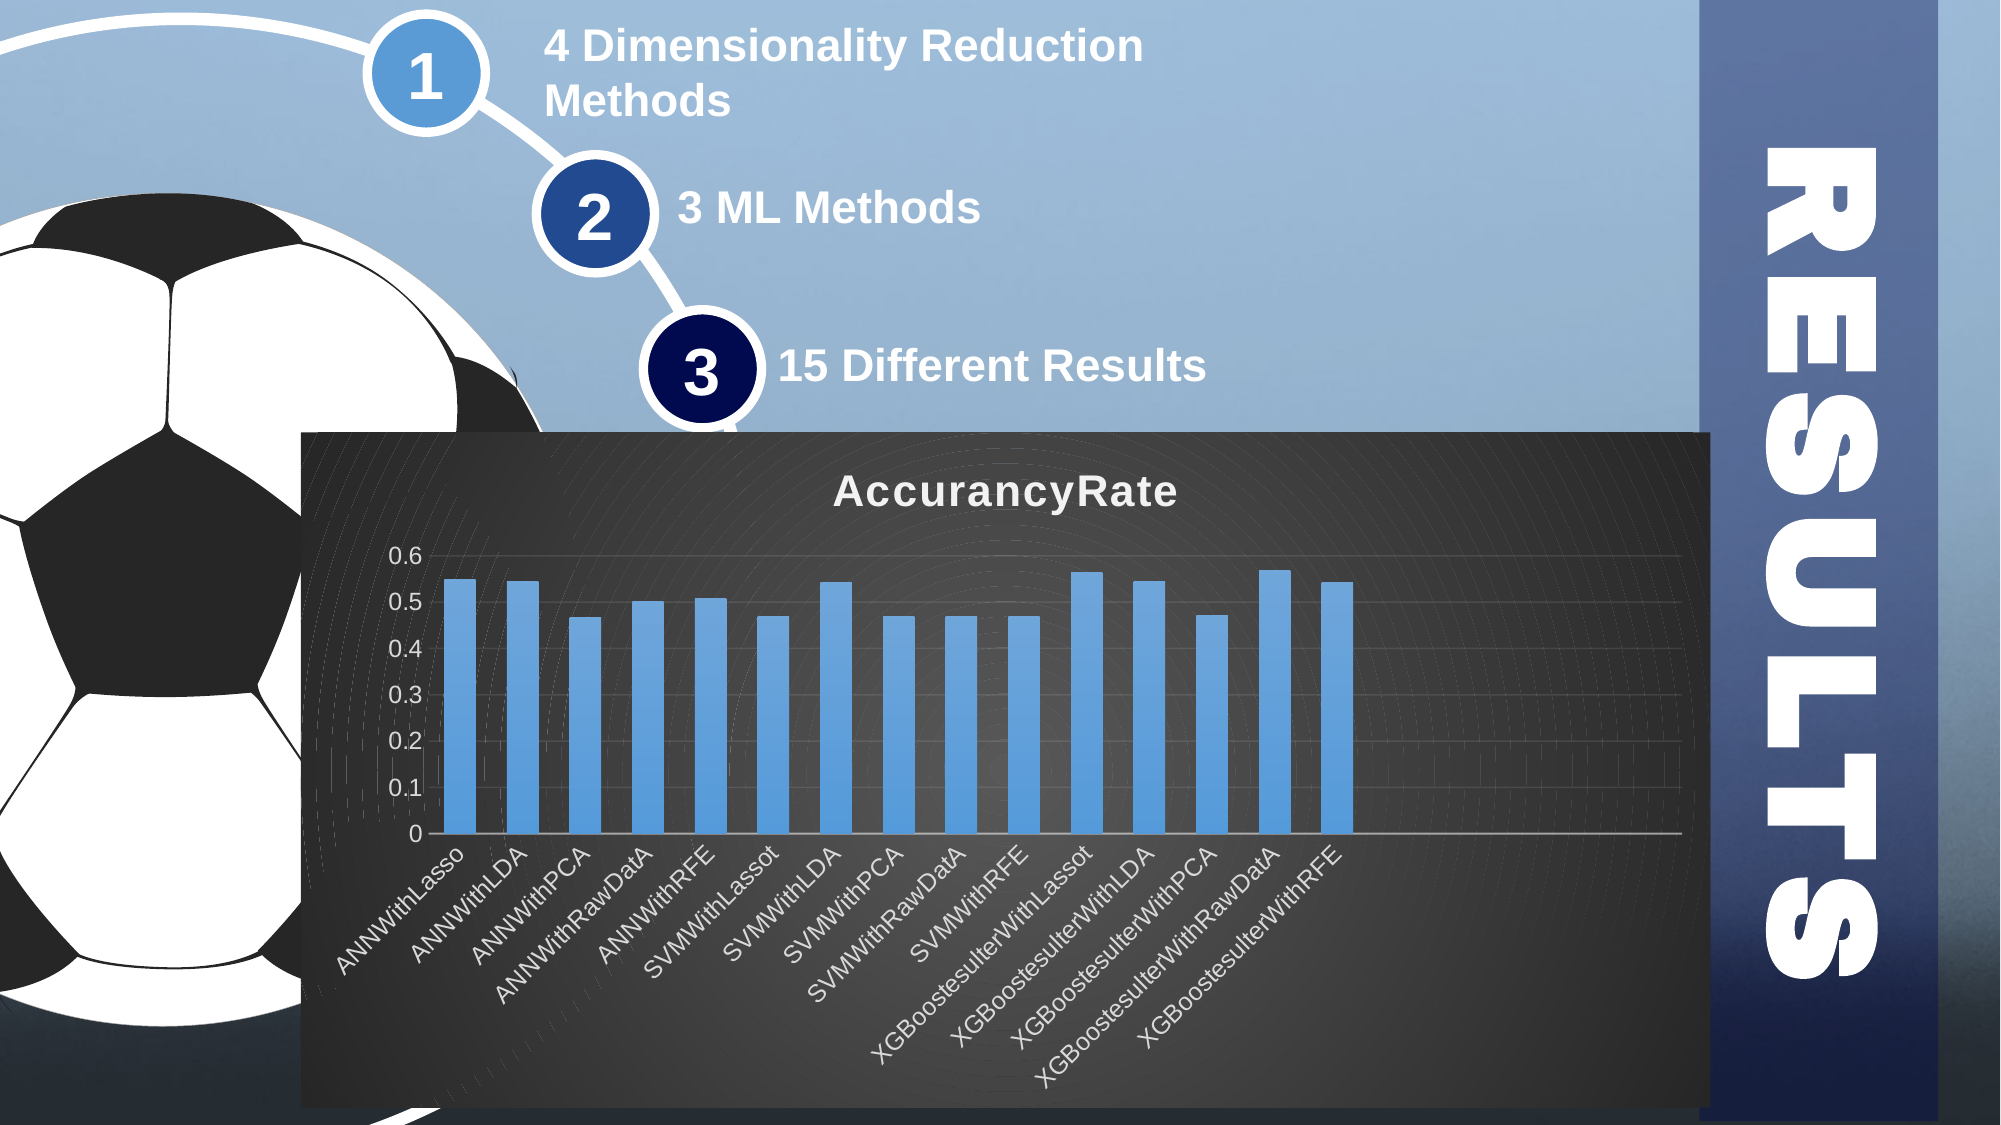

4 Dimensionality Reduction Methods

1
2
3 ML Methods

3
15 Different Results

### Chart:

| Category | AccurancyRate |
|---|---|
| ANNWithLasso | 0.5482912332838039 |
| ANNWithLDA | 0.5445765230312035 |
| ANNWithPCA | 0.4669390787518574 |
| ANNWithRawDatA | 0.5007429420505201 |
| ANNWithRFE | 0.5070579494799405 |
| SVMWithLassot | 0.4699108469539376 |
| SVMWithLDA | 0.5427191679049034 |
| SVMWithPCA | 0.4699108469539376 |
| SVMWithRawDatA | 0.4699108469539376 |
| SVMWithRFE | 0.4699108469539376 |
| XGBoostesulterWithLassot | 0.5638930163447251 |
| XGBoostesulterWithLDA | 0.5442050520059435 |
| XGBoostesulterWithPCA | 0.4713967310549777 |
| XGBoostesulterWithRawDatA | 0.5679791976225854 |
| XGBoostesulterWithRFE | 0.5419762258543833 |
RESULTS